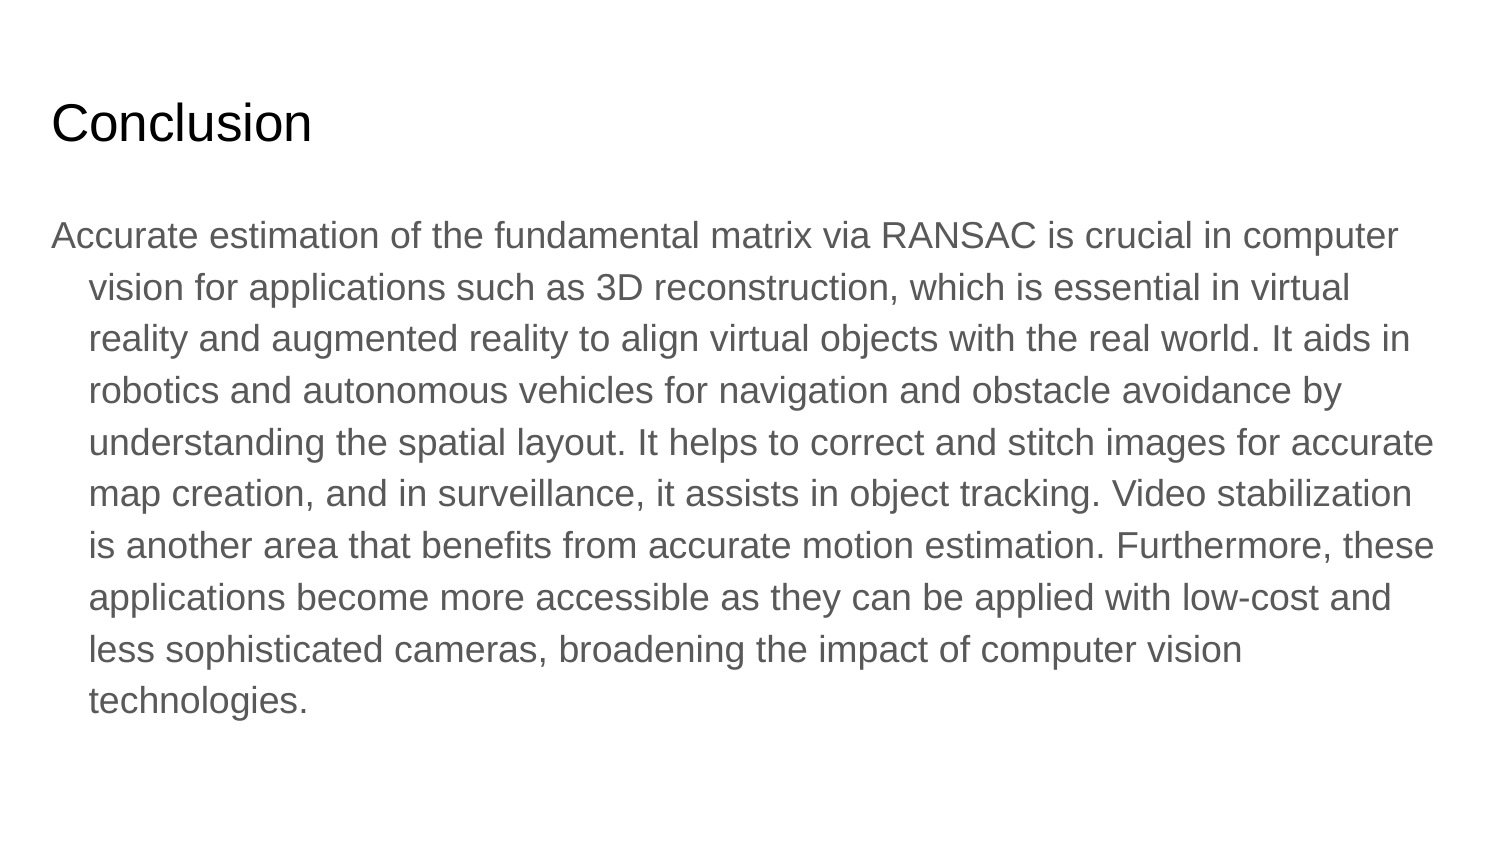

# Conclusion
Accurate estimation of the fundamental matrix via RANSAC is crucial in computer vision for applications such as 3D reconstruction, which is essential in virtual reality and augmented reality to align virtual objects with the real world. It aids in robotics and autonomous vehicles for navigation and obstacle avoidance by understanding the spatial layout. It helps to correct and stitch images for accurate map creation, and in surveillance, it assists in object tracking. Video stabilization is another area that benefits from accurate motion estimation. Furthermore, these applications become more accessible as they can be applied with low-cost and less sophisticated cameras, broadening the impact of computer vision technologies.